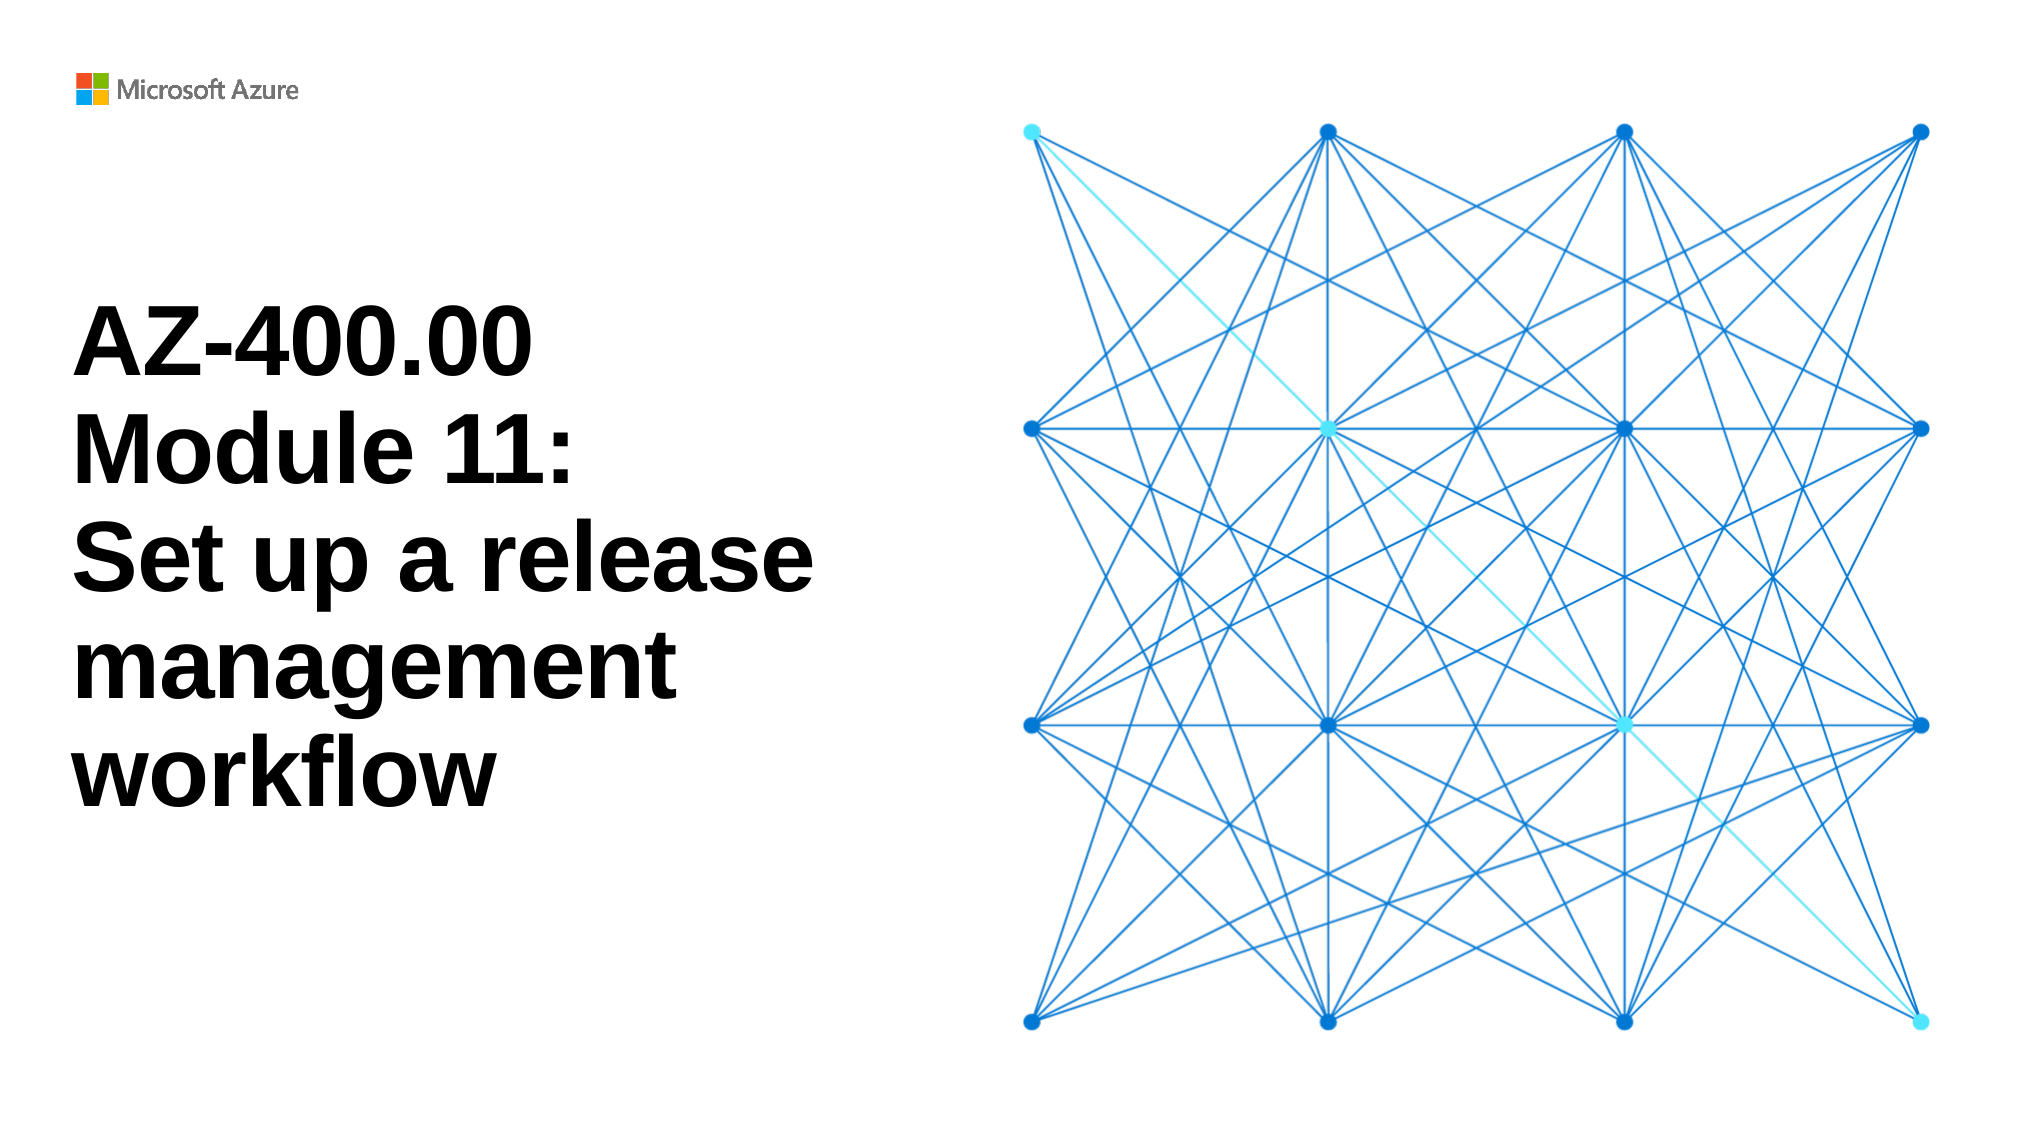

# AZ-400.00 Module 11: Set up a release management workflow